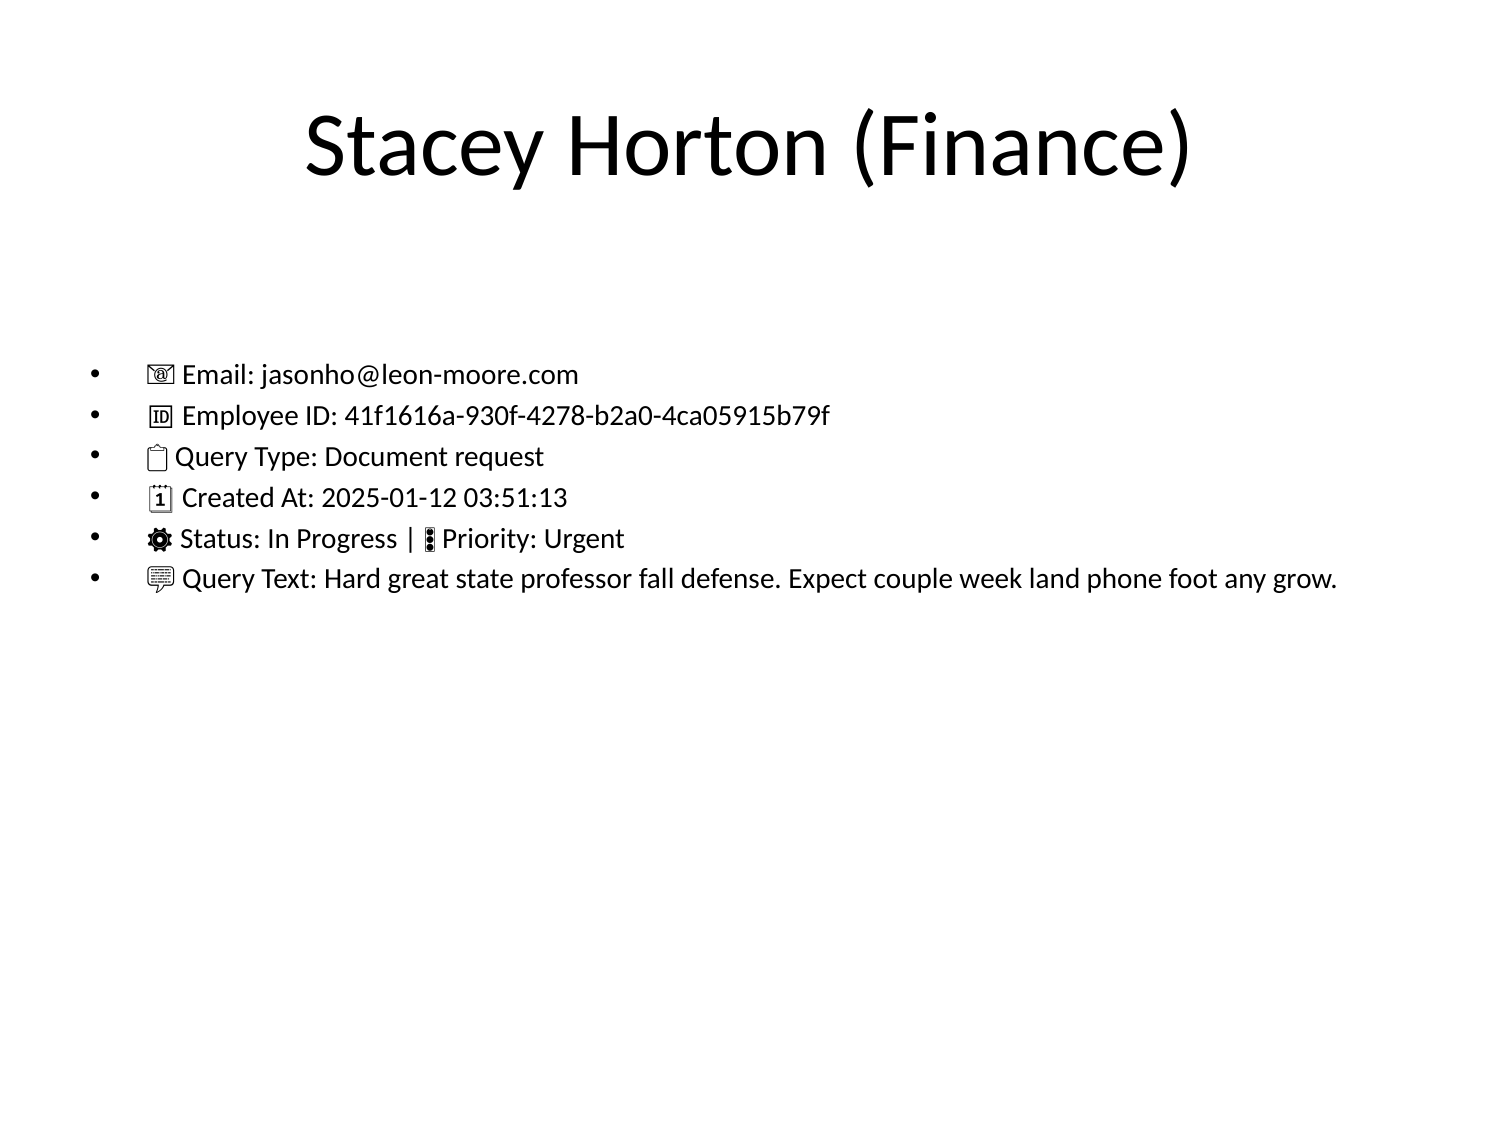

# Stacey Horton (Finance)

📧 Email: jasonho@leon-moore.com
🆔 Employee ID: 41f1616a-930f-4278-b2a0-4ca05915b79f
📋 Query Type: Document request
🗓 Created At: 2025-01-12 03:51:13
⚙ Status: In Progress | 🚦 Priority: Urgent
💬 Query Text: Hard great state professor fall defense. Expect couple week land phone foot any grow.